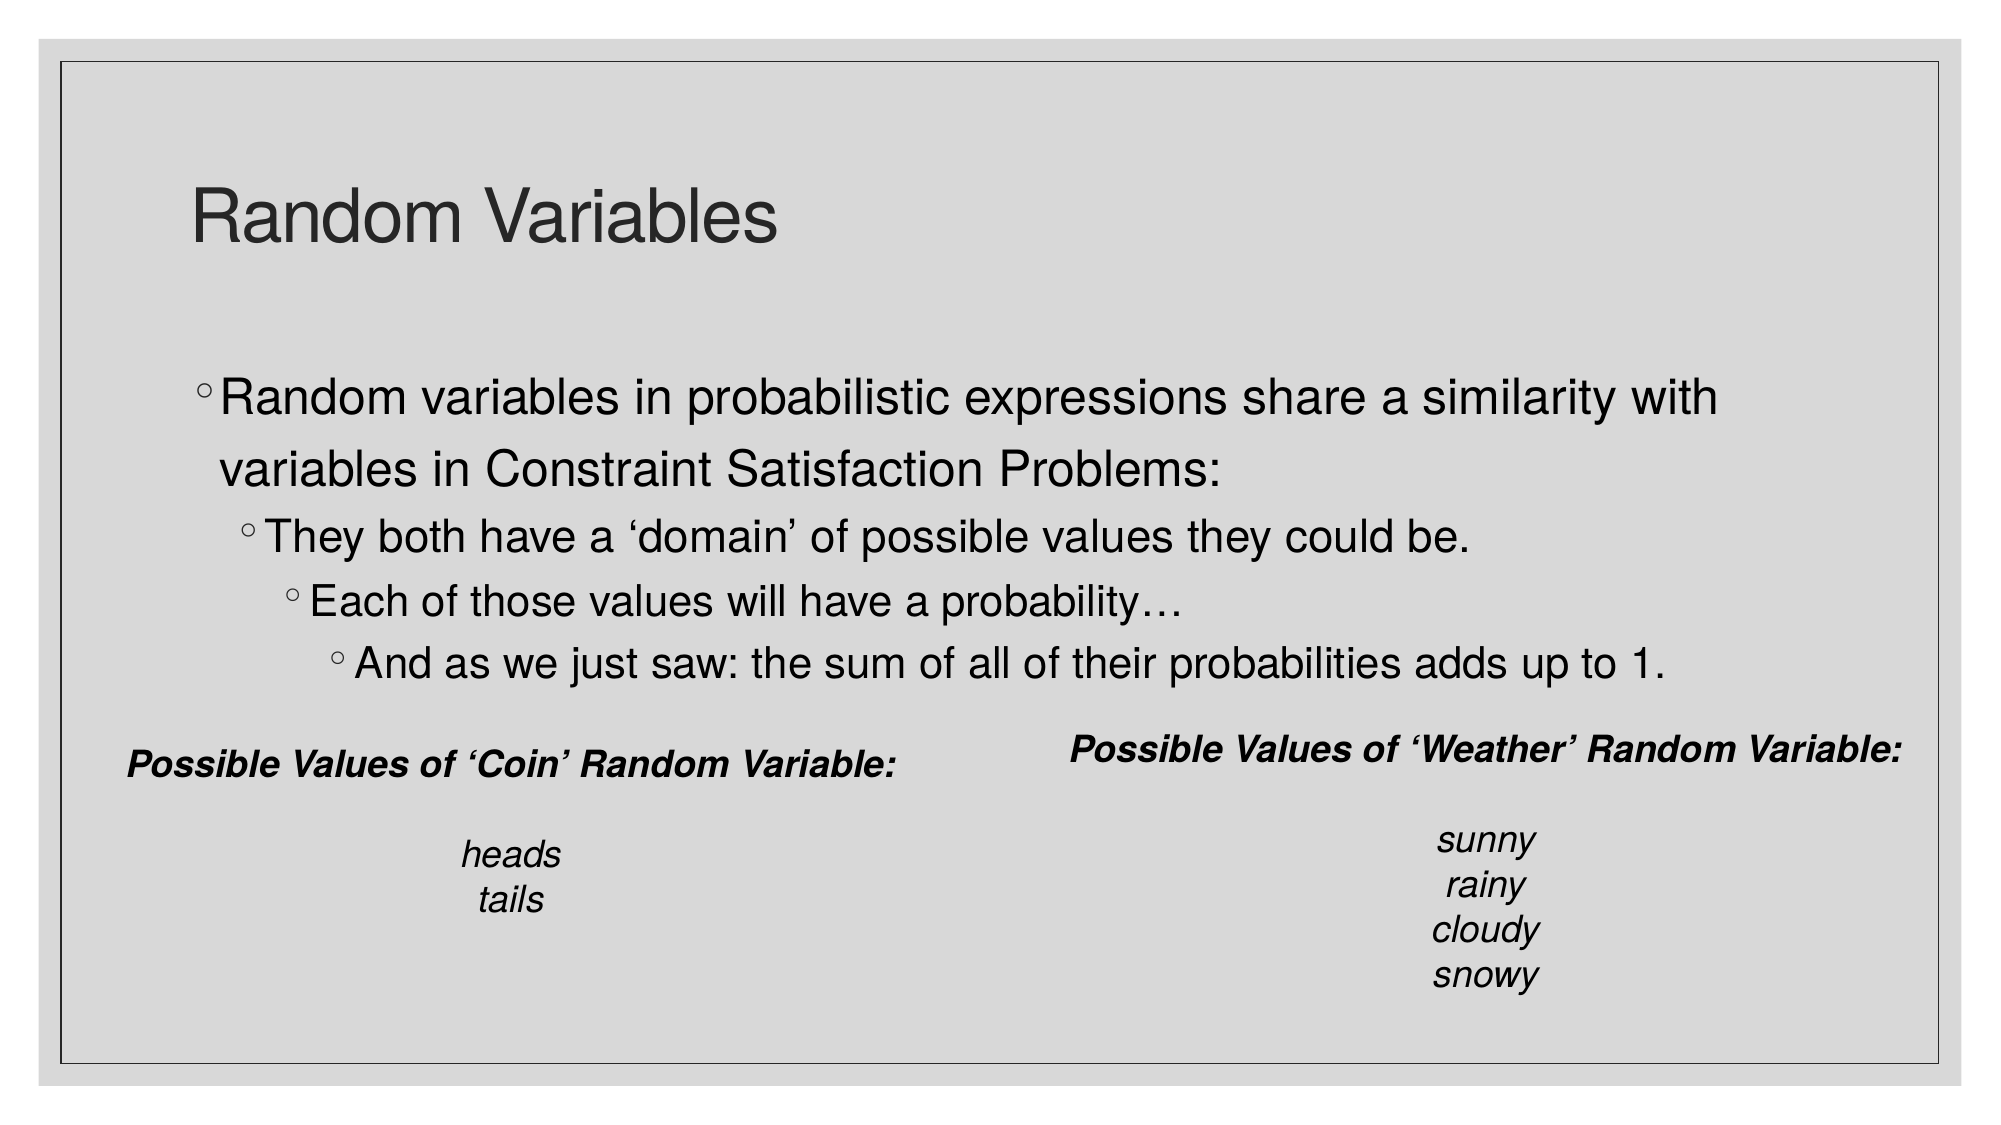

# Random Variables
Random variables in probabilistic expressions share a similarity with variables in Constraint Satisfaction Problems:
They both have a ‘domain’ of possible values they could be.
Each of those values will have a probability…
And as we just saw: the sum of all of their probabilities adds up to 1.
Possible Values of ‘Weather’ Random Variable:

sunny
rainy
cloudy
snowy

Possible Values of ‘Coin’ Random Variable:

heads
tails